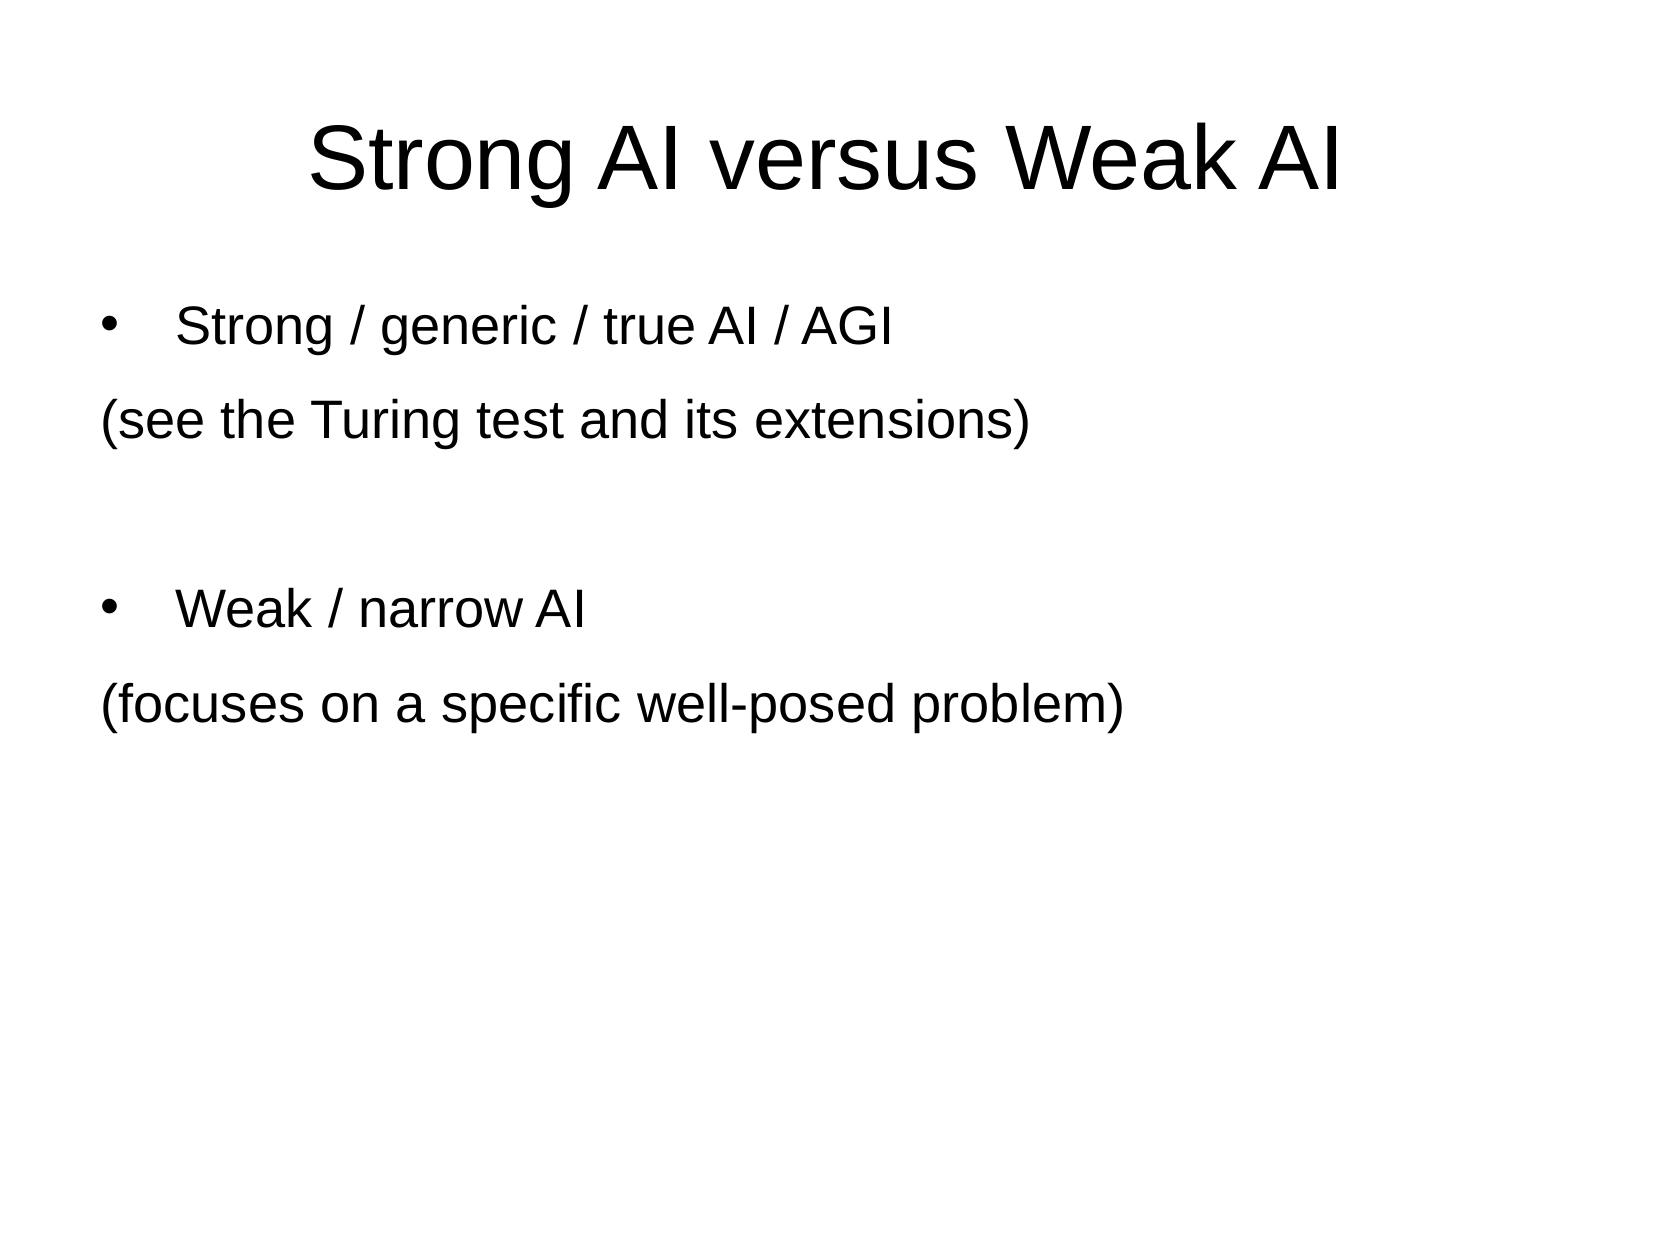

Strong AI versus Weak AI
Strong / generic / true AI / AGI
(see the Turing test and its extensions)

Weak / narrow AI
(focuses on a specific well-posed problem)